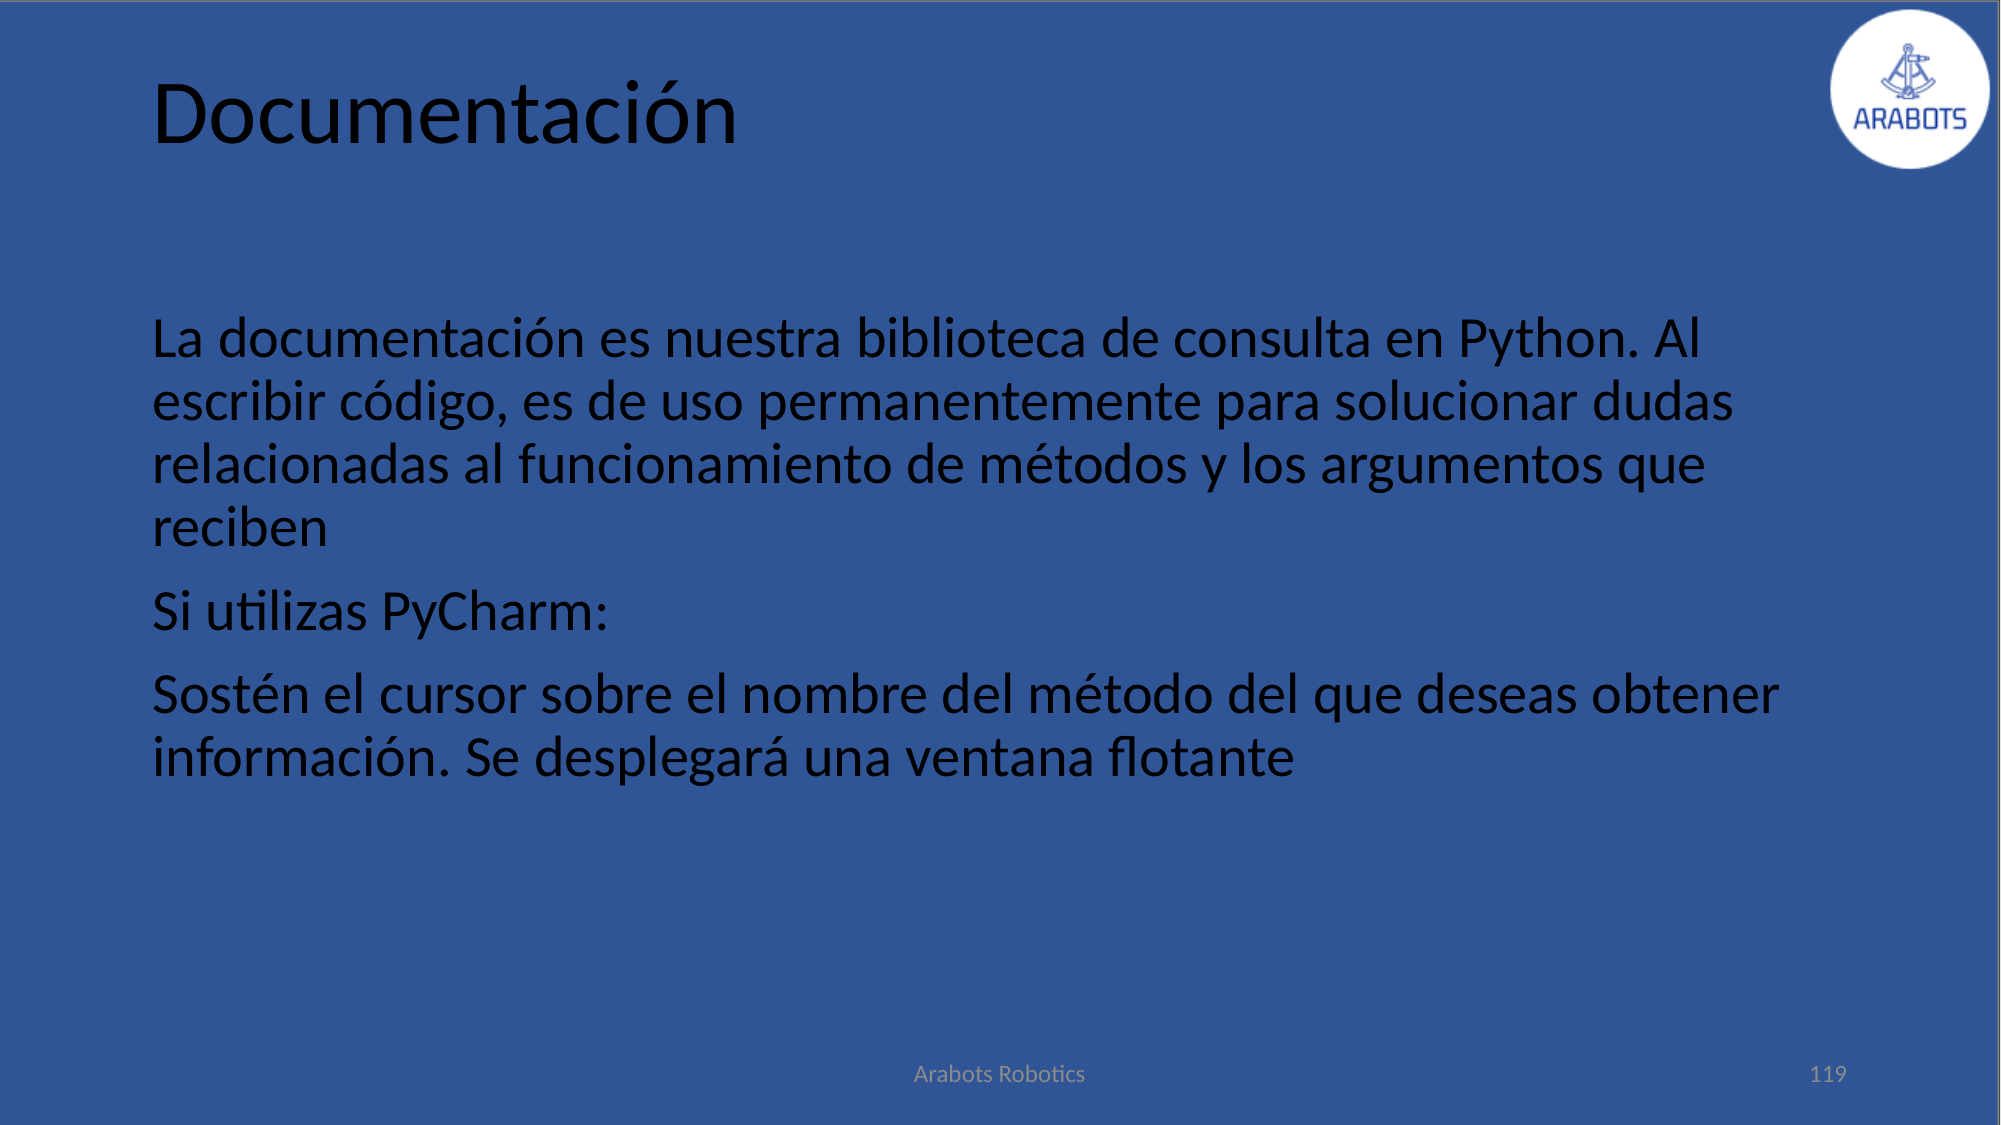

# Documentación
La documentación es nuestra biblioteca de consulta en Python. Al escribir código, es de uso permanentemente para solucionar dudas relacionadas al funcionamiento de métodos y los argumentos que reciben
Si utilizas PyCharm:
Sostén el cursor sobre el nombre del método del que deseas obtener información. Se desplegará una ventana flotante

Arabots Robotics
119